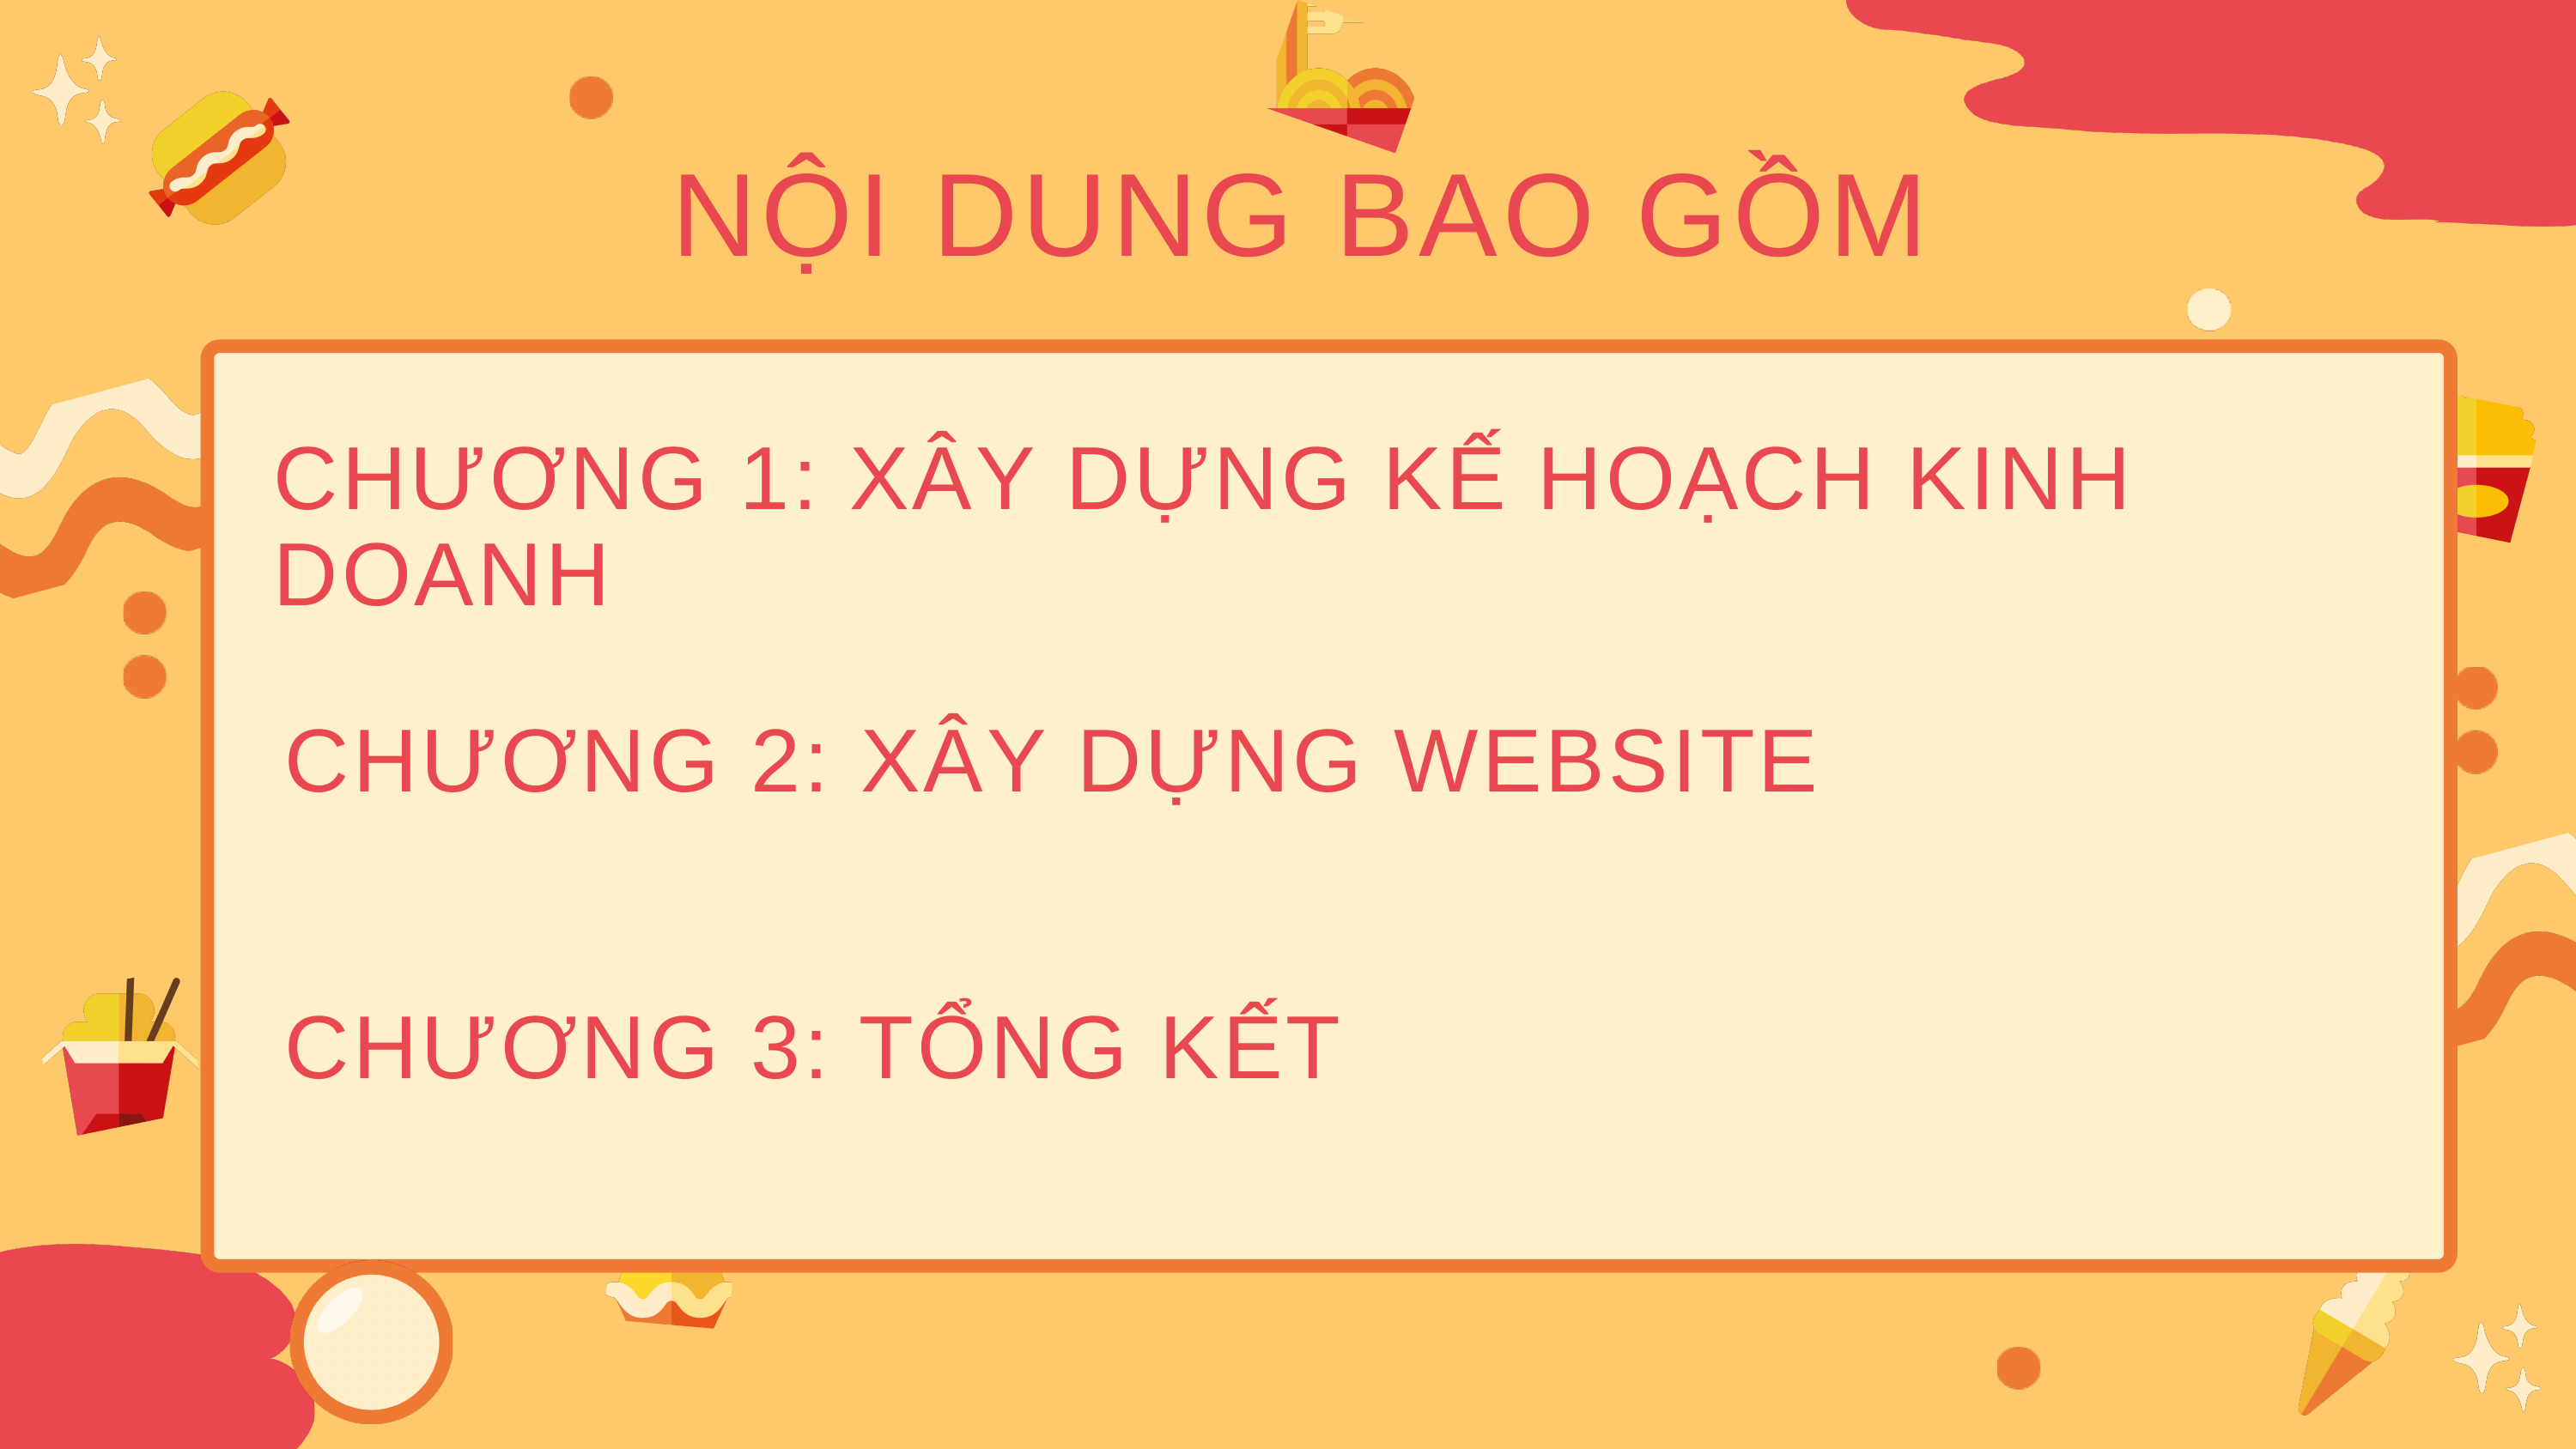

NỘI DUNG BAO GỒM

CHƯƠNG 1: XÂY DỰNG KẾ HOẠCH KINH DOANH

CHƯƠNG 2: XÂY DỰNG WEBSITE

CHƯƠNG 3: TỔNG KẾT